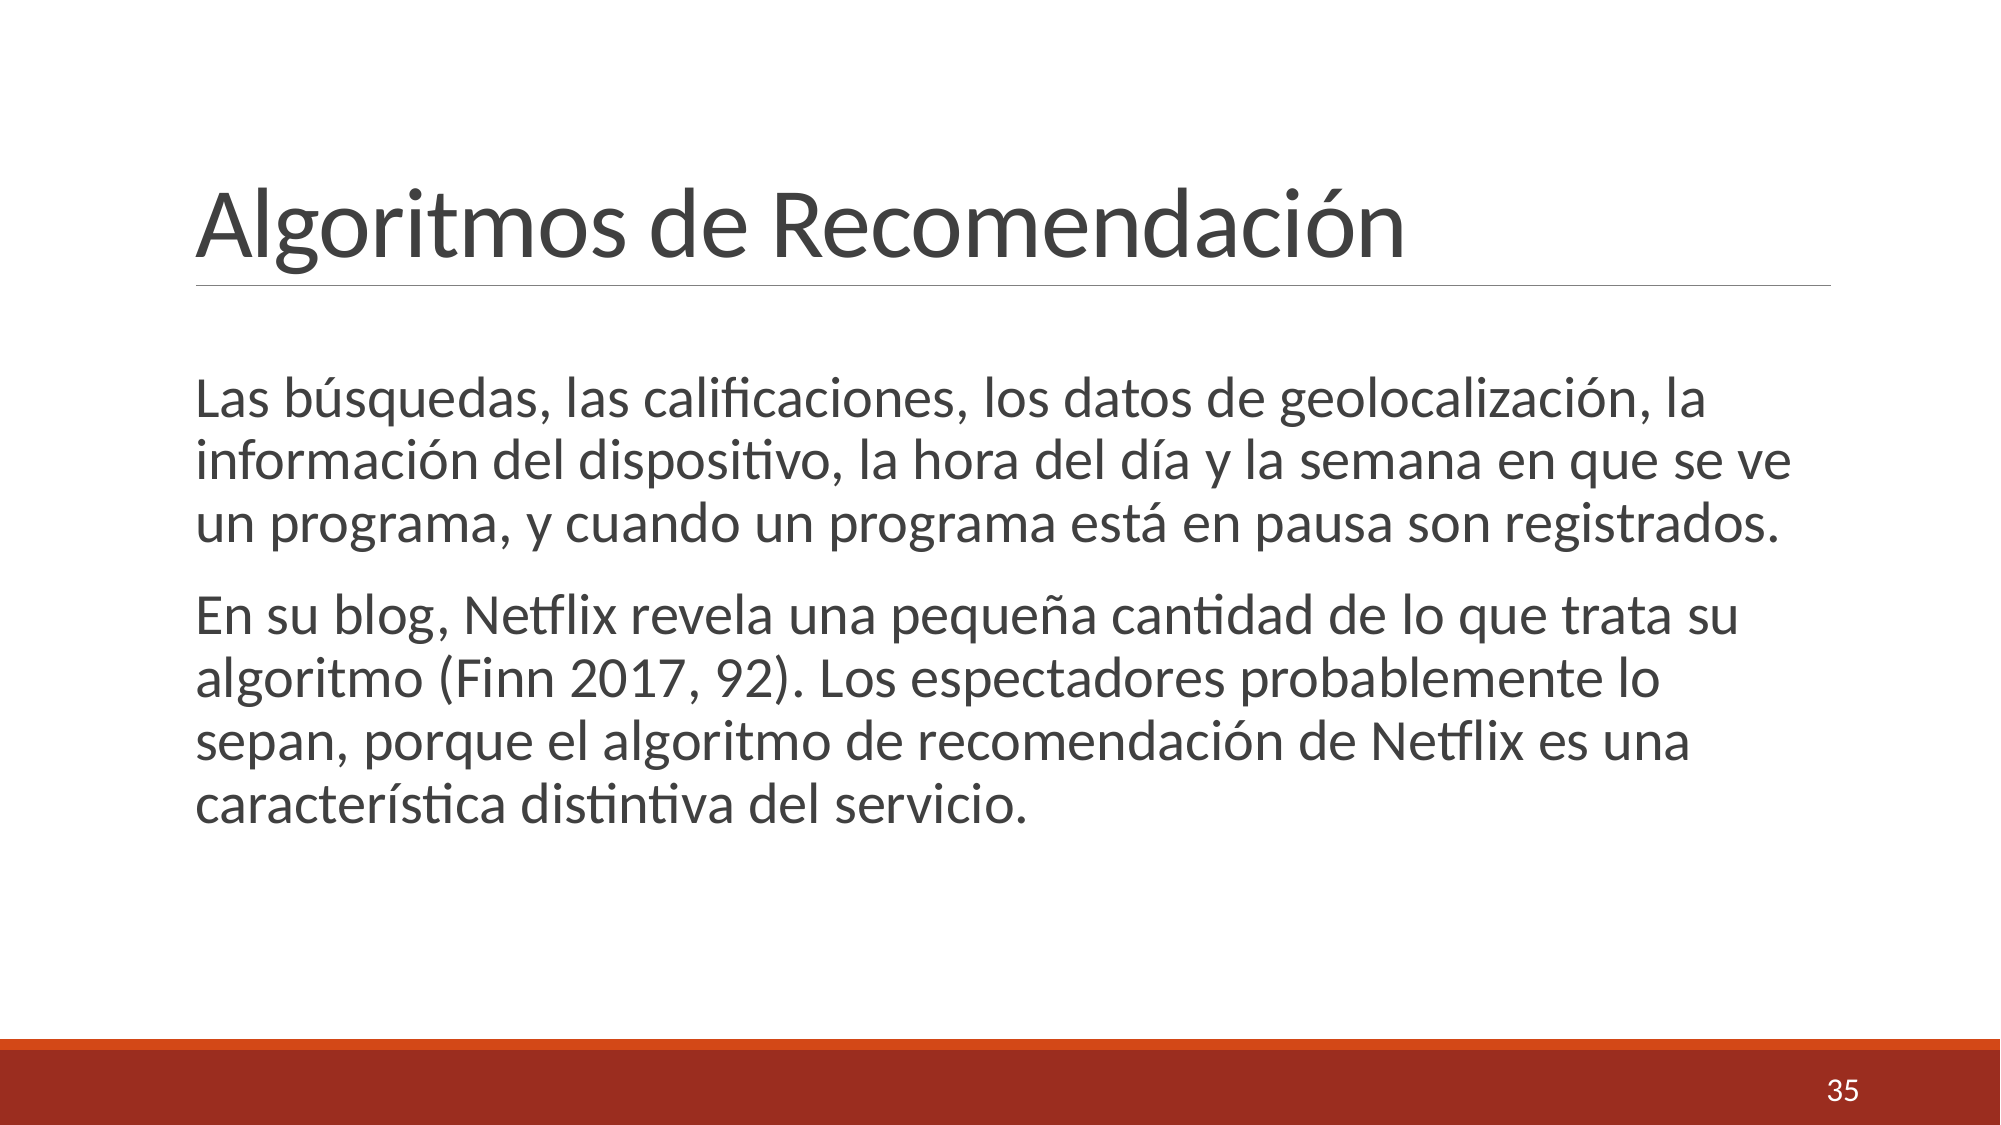

# Algoritmos de Recomendación
Las búsquedas, las calificaciones, los datos de geolocalización, la información del dispositivo, la hora del día y la semana en que se ve un programa, y cuando un programa está en pausa son registrados.
En su blog, Netflix revela una pequeña cantidad de lo que trata su algoritmo (Finn 2017, 92). Los espectadores probablemente lo sepan, porque el algoritmo de recomendación de Netflix es una característica distintiva del servicio.
35